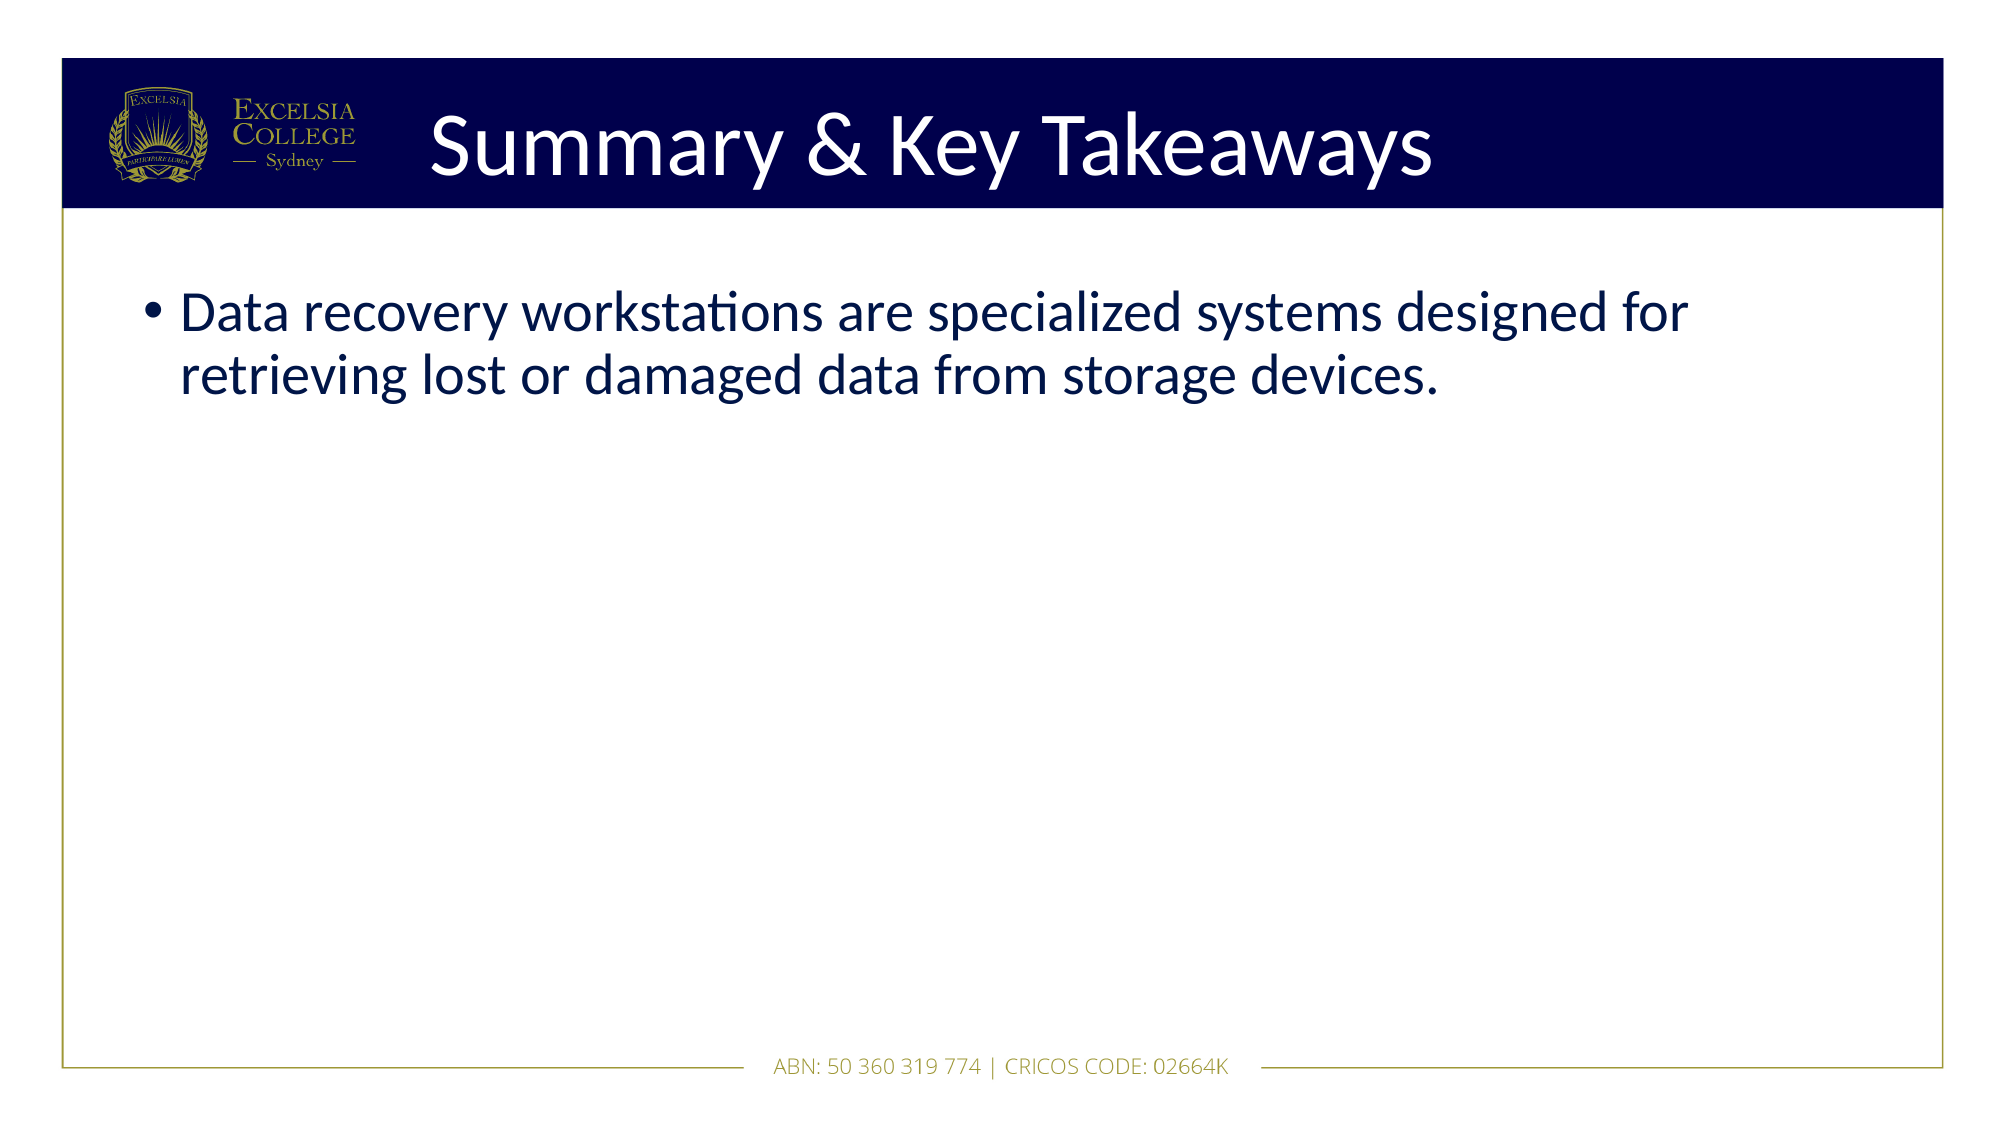

# Summary & Key Takeaways
Data recovery workstations are specialized systems designed for retrieving lost or damaged data from storage devices.